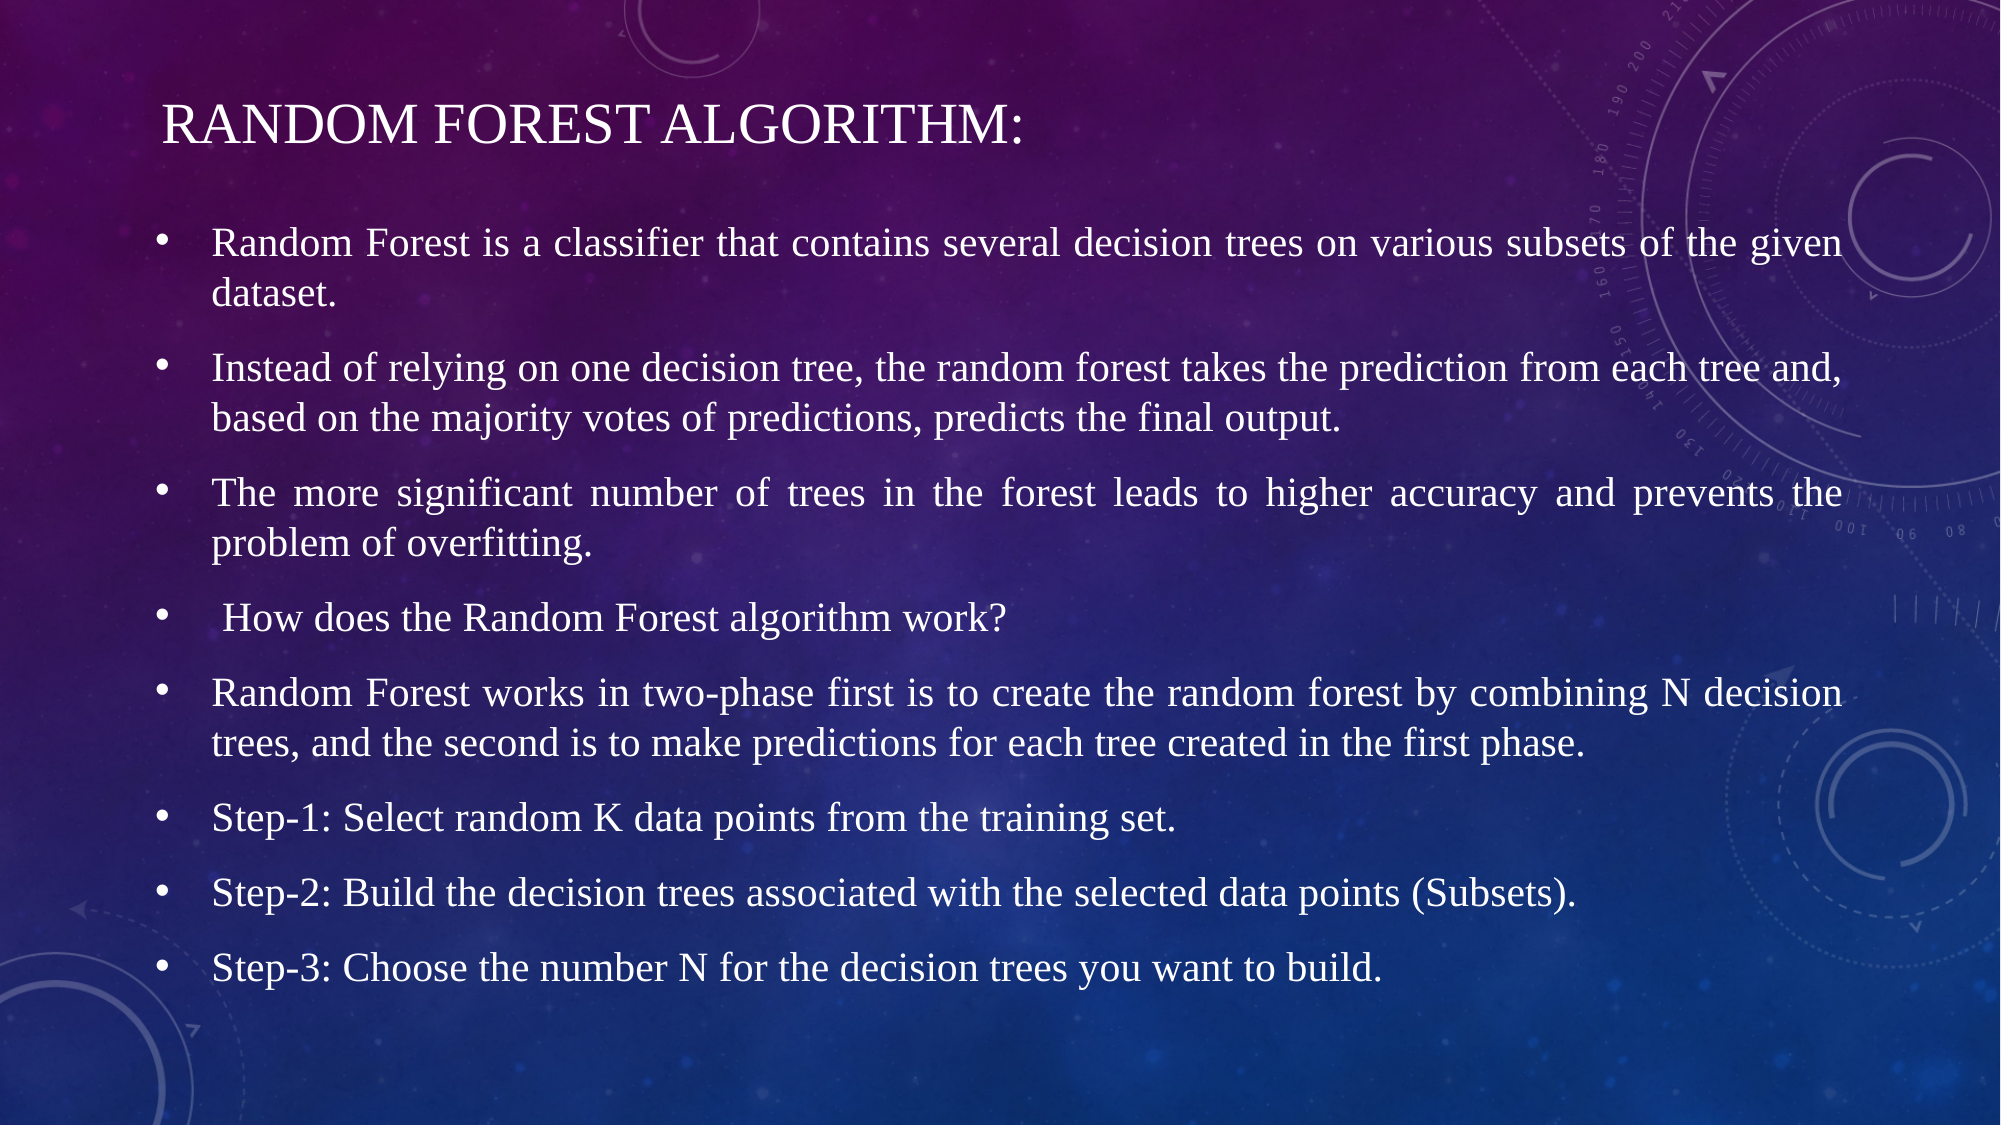

RANDOM FOREST ALGORITHM:
Random Forest is a classifier that contains several decision trees on various subsets of the given dataset.

Instead of relying on one decision tree, the random forest takes the prediction from each tree and, based on the majority votes of predictions, predicts the final output.

The more significant number of trees in the forest leads to higher accuracy and prevents the problem of overfitting.

 How does the Random Forest algorithm work?

Random Forest works in two-phase first is to create the random forest by combining N decision trees, and the second is to make predictions for each tree created in the first phase.

Step-1: Select random K data points from the training set.

Step-2: Build the decision trees associated with the selected data points (Subsets).

Step-3: Choose the number N for the decision trees you want to build.